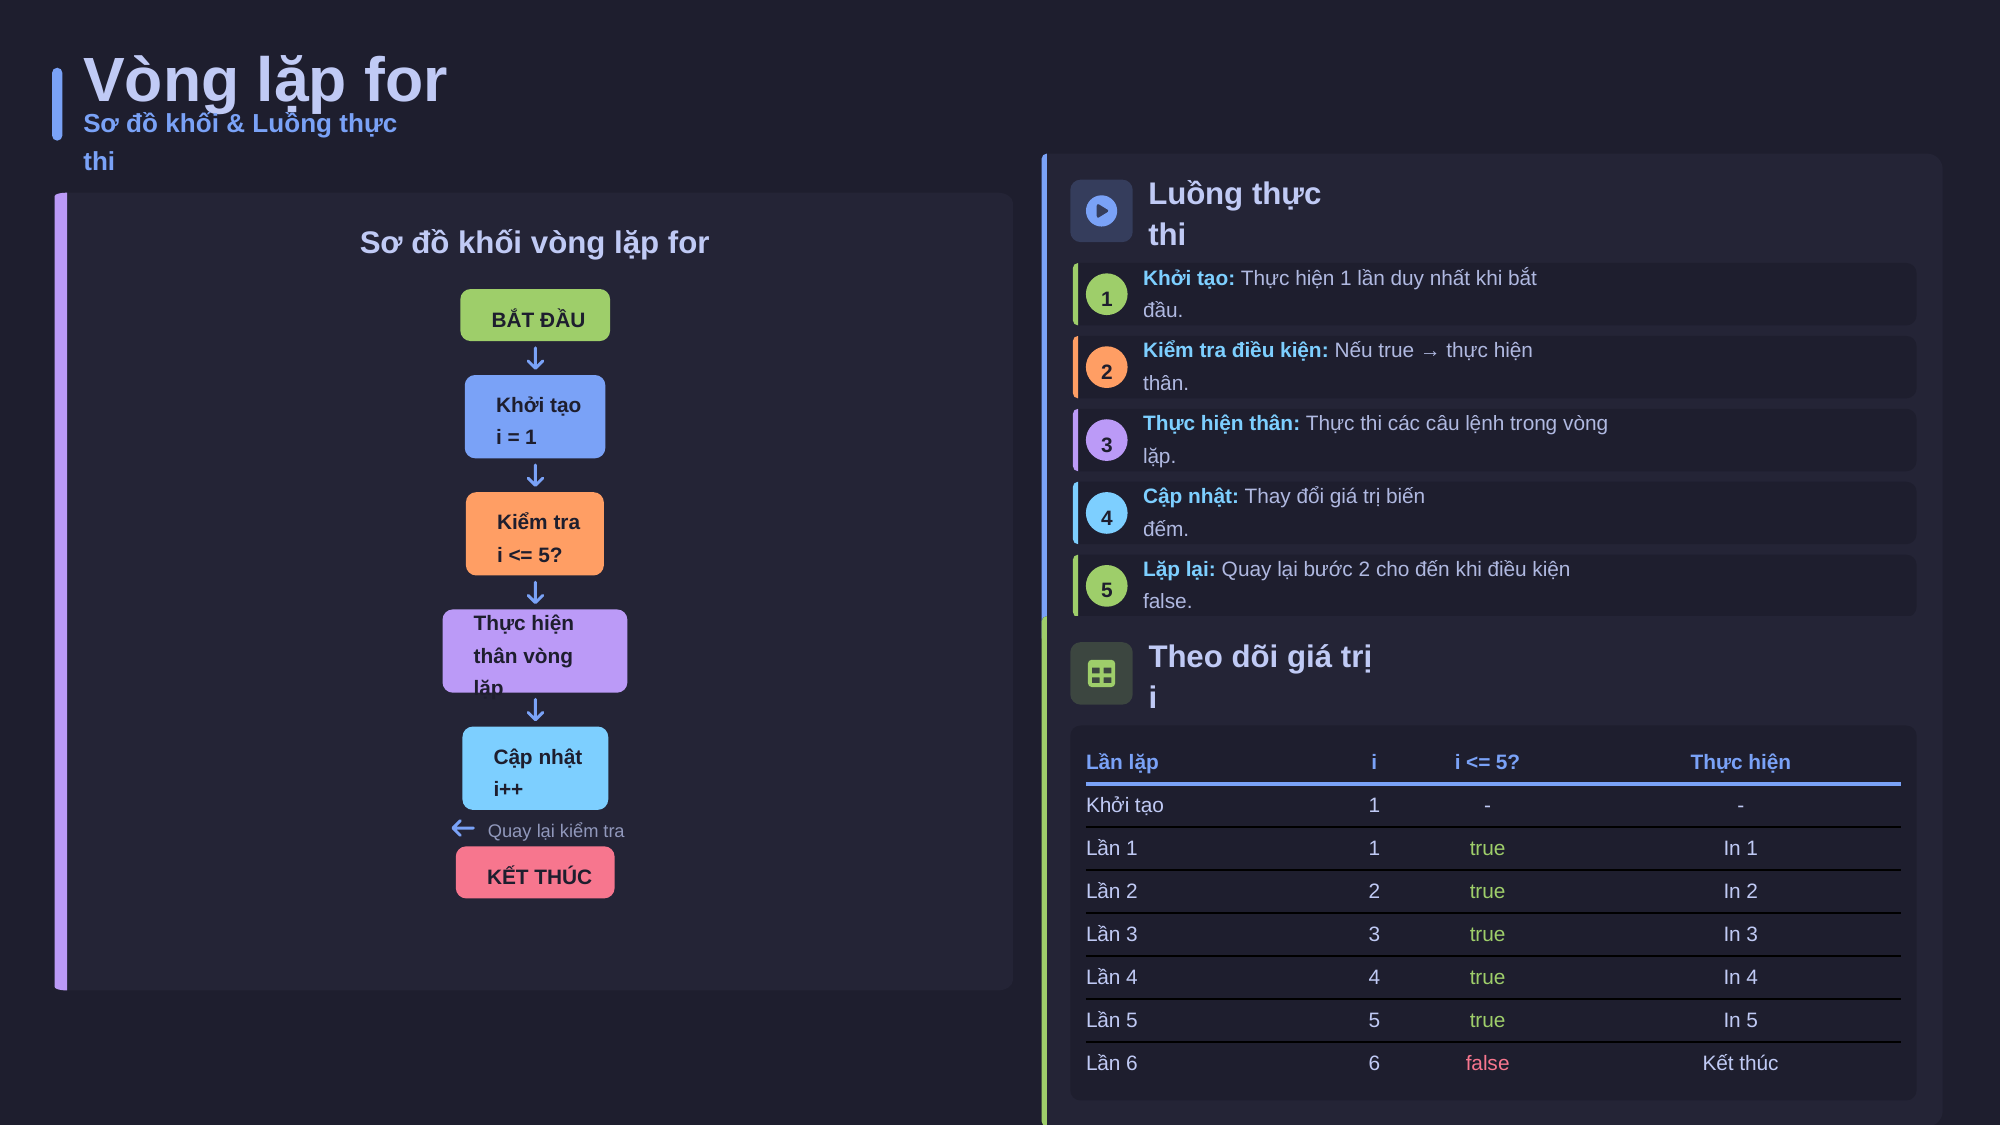

Vòng lặp for

Sơ đồ khối & Luồng thực thi

Luồng thực thi

Sơ đồ khối vòng lặp for

1

Khởi tạo: Thực hiện 1 lần duy nhất khi bắt đầu.

BẮT ĐẦU

2

Kiểm tra điều kiện: Nếu true → thực hiện thân.

Khởi tạo
i = 1

3

Thực hiện thân: Thực thi các câu lệnh trong vòng lặp.

4

Cập nhật: Thay đổi giá trị biến đếm.

Kiểm tra
i <= 5?

5

Lặp lại: Quay lại bước 2 cho đến khi điều kiện false.

Thực hiện
thân vòng lặp

Theo dõi giá trị i

Cập nhật
i++
| Lần lặp | i | i <= 5? | Thực hiện |
| --- | --- | --- | --- |
| Khởi tạo | 1 | - | - |
| Lần 1 | 1 | true | In 1 |
| Lần 2 | 2 | true | In 2 |
| Lần 3 | 3 | true | In 3 |
| Lần 4 | 4 | true | In 4 |
| Lần 5 | 5 | true | In 5 |
| Lần 6 | 6 | false | Kết thúc |
Quay lại kiểm tra

KẾT THÚC